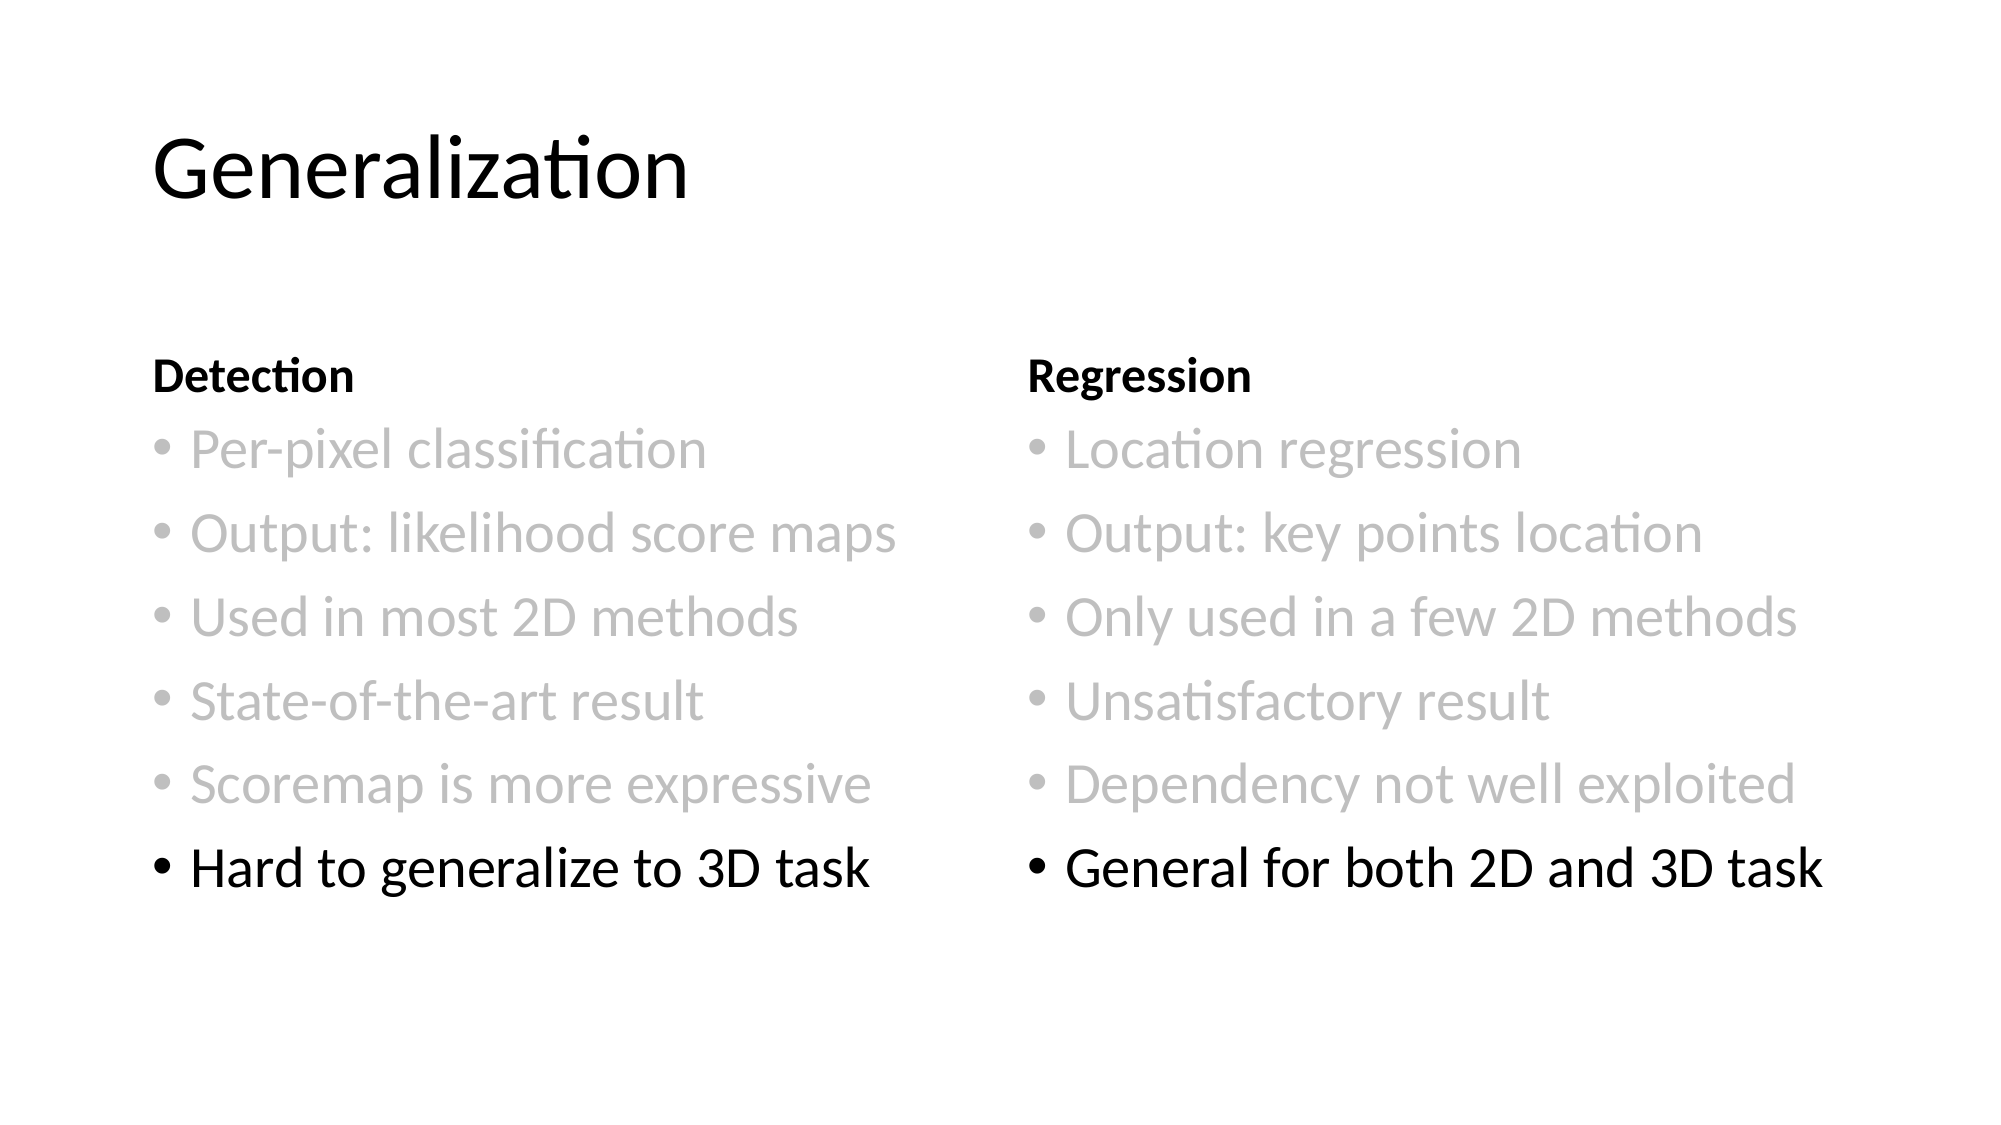

# Generalization
Detection
Regression
Per-pixel classification
Output: likelihood score maps
Used in most 2D methods
State-of-the-art result
Scoremap is more expressive
Hard to generalize to 3D task
Location regression
Output: key points location
Only used in a few 2D methods
Unsatisfactory result
Dependency not well exploited
General for both 2D and 3D task